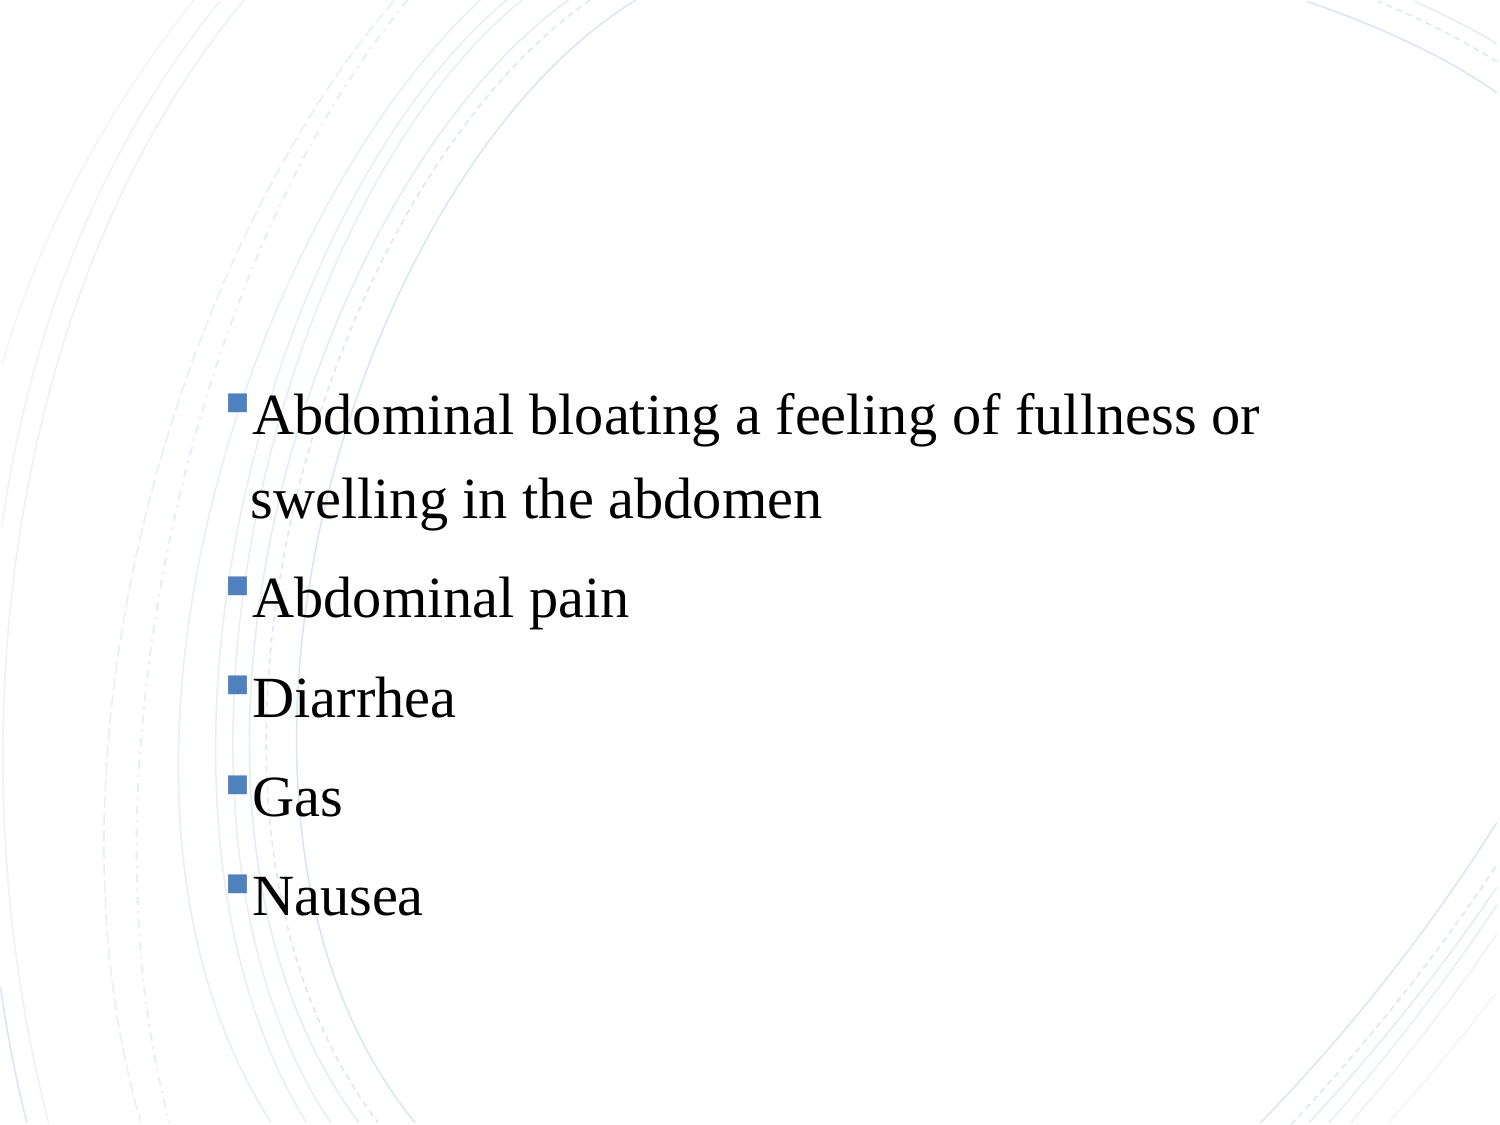

#
Abdominal bloating a feeling of fullness or swelling in the abdomen
Abdominal pain
Diarrhea
Gas
Nausea